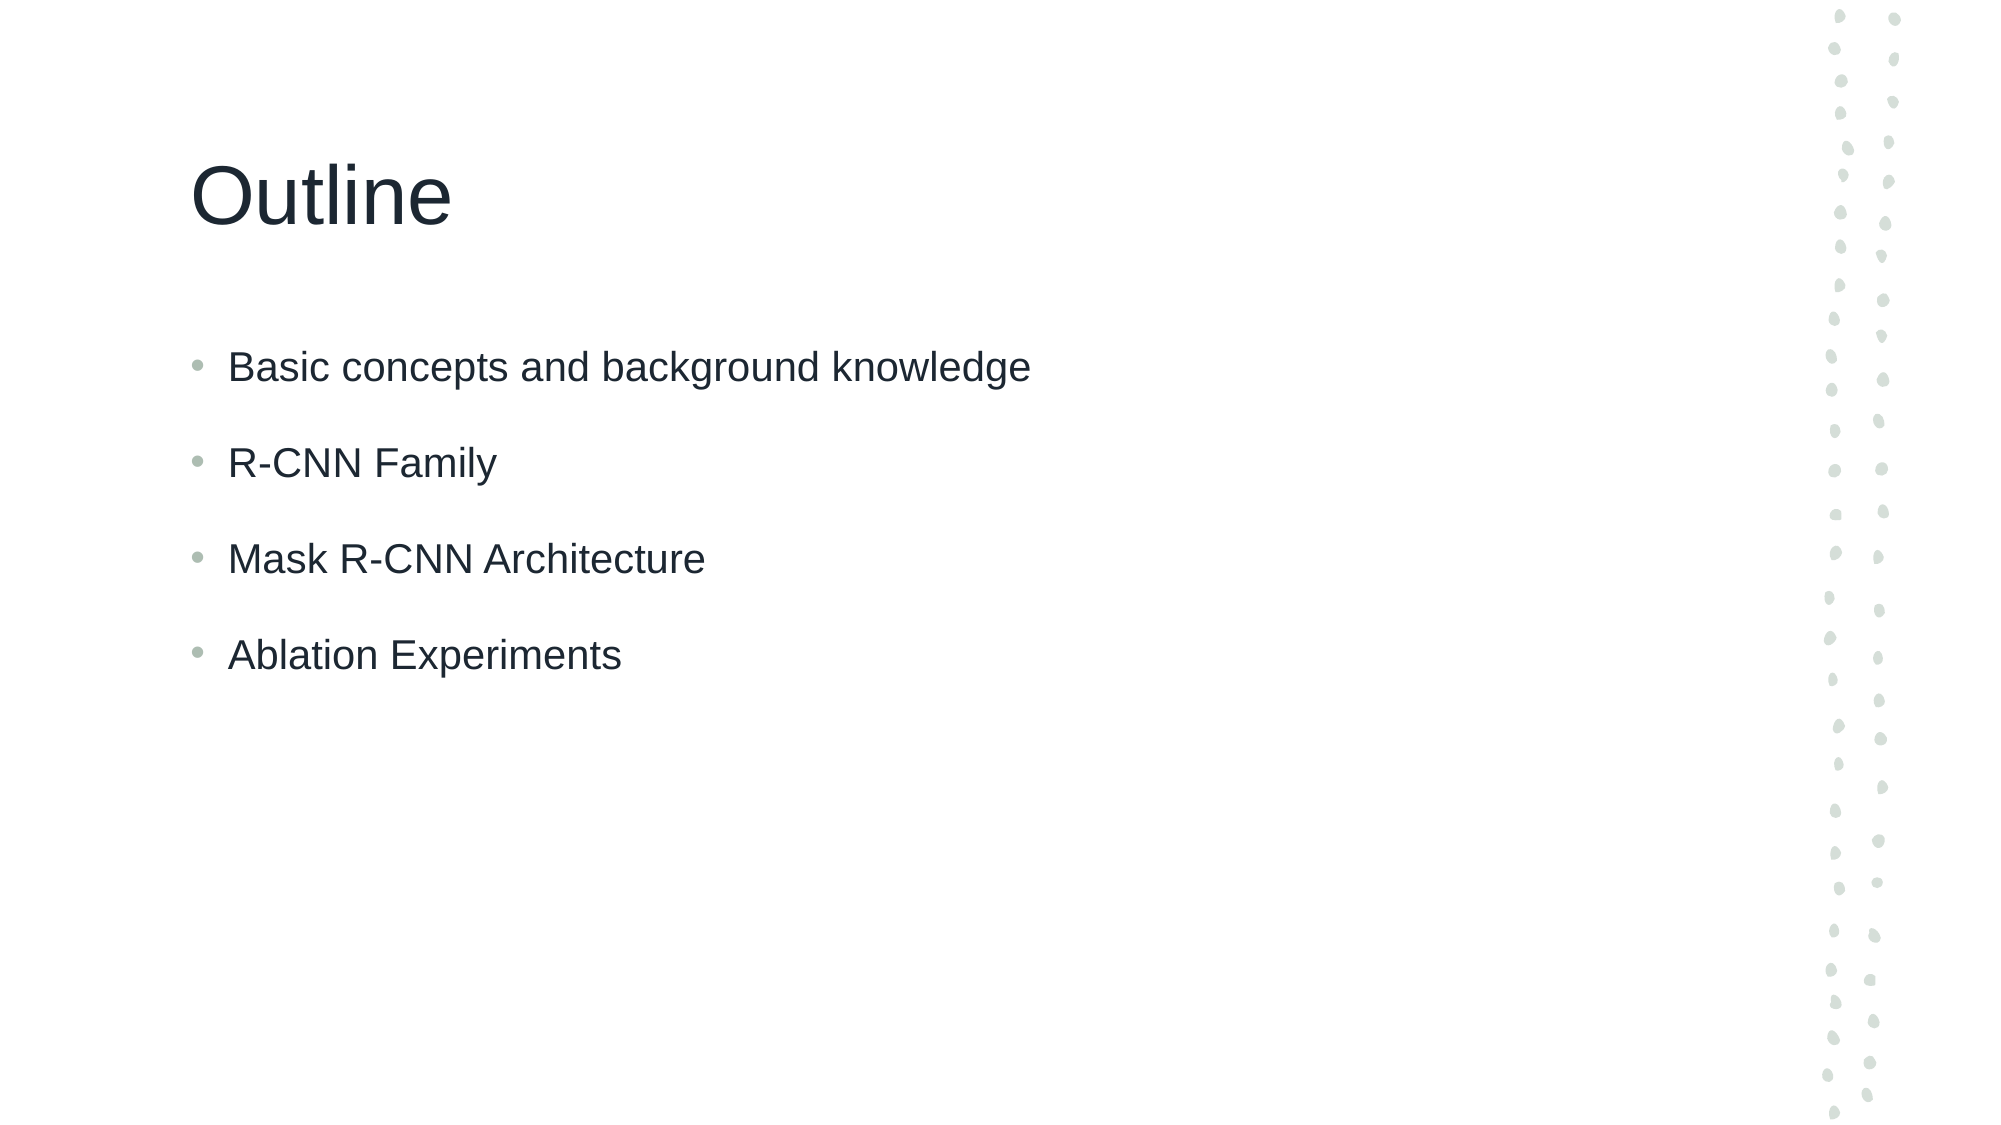

# Outline
Basic concepts and background knowledge
R-CNN Family
Mask R-CNN Architecture
Ablation Experiments